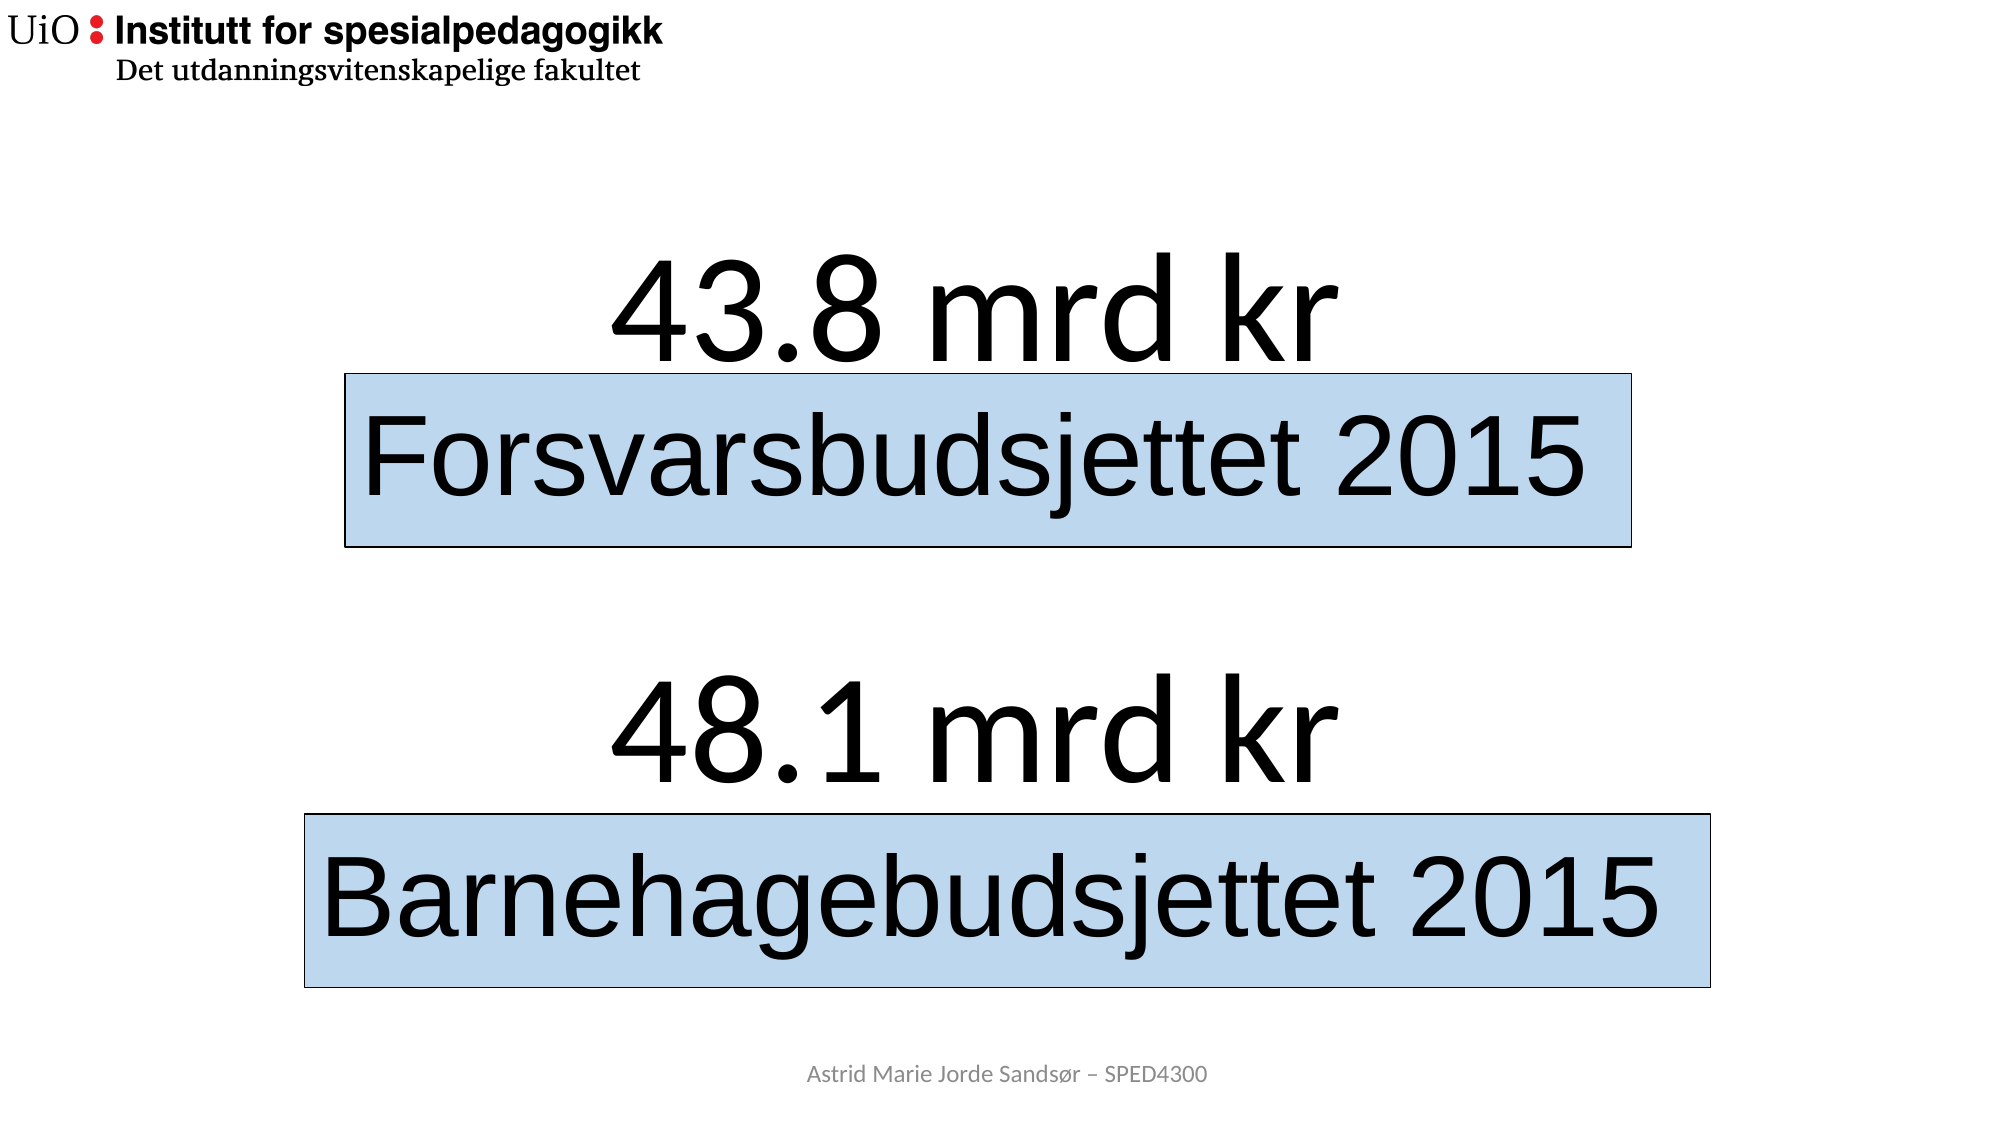

43.8 mrd kr
Forsvarsbudsjettet 2015
48.1 mrd kr
Barnehagebudsjettet 2015
Astrid Marie Jorde Sandsør – SPED4300